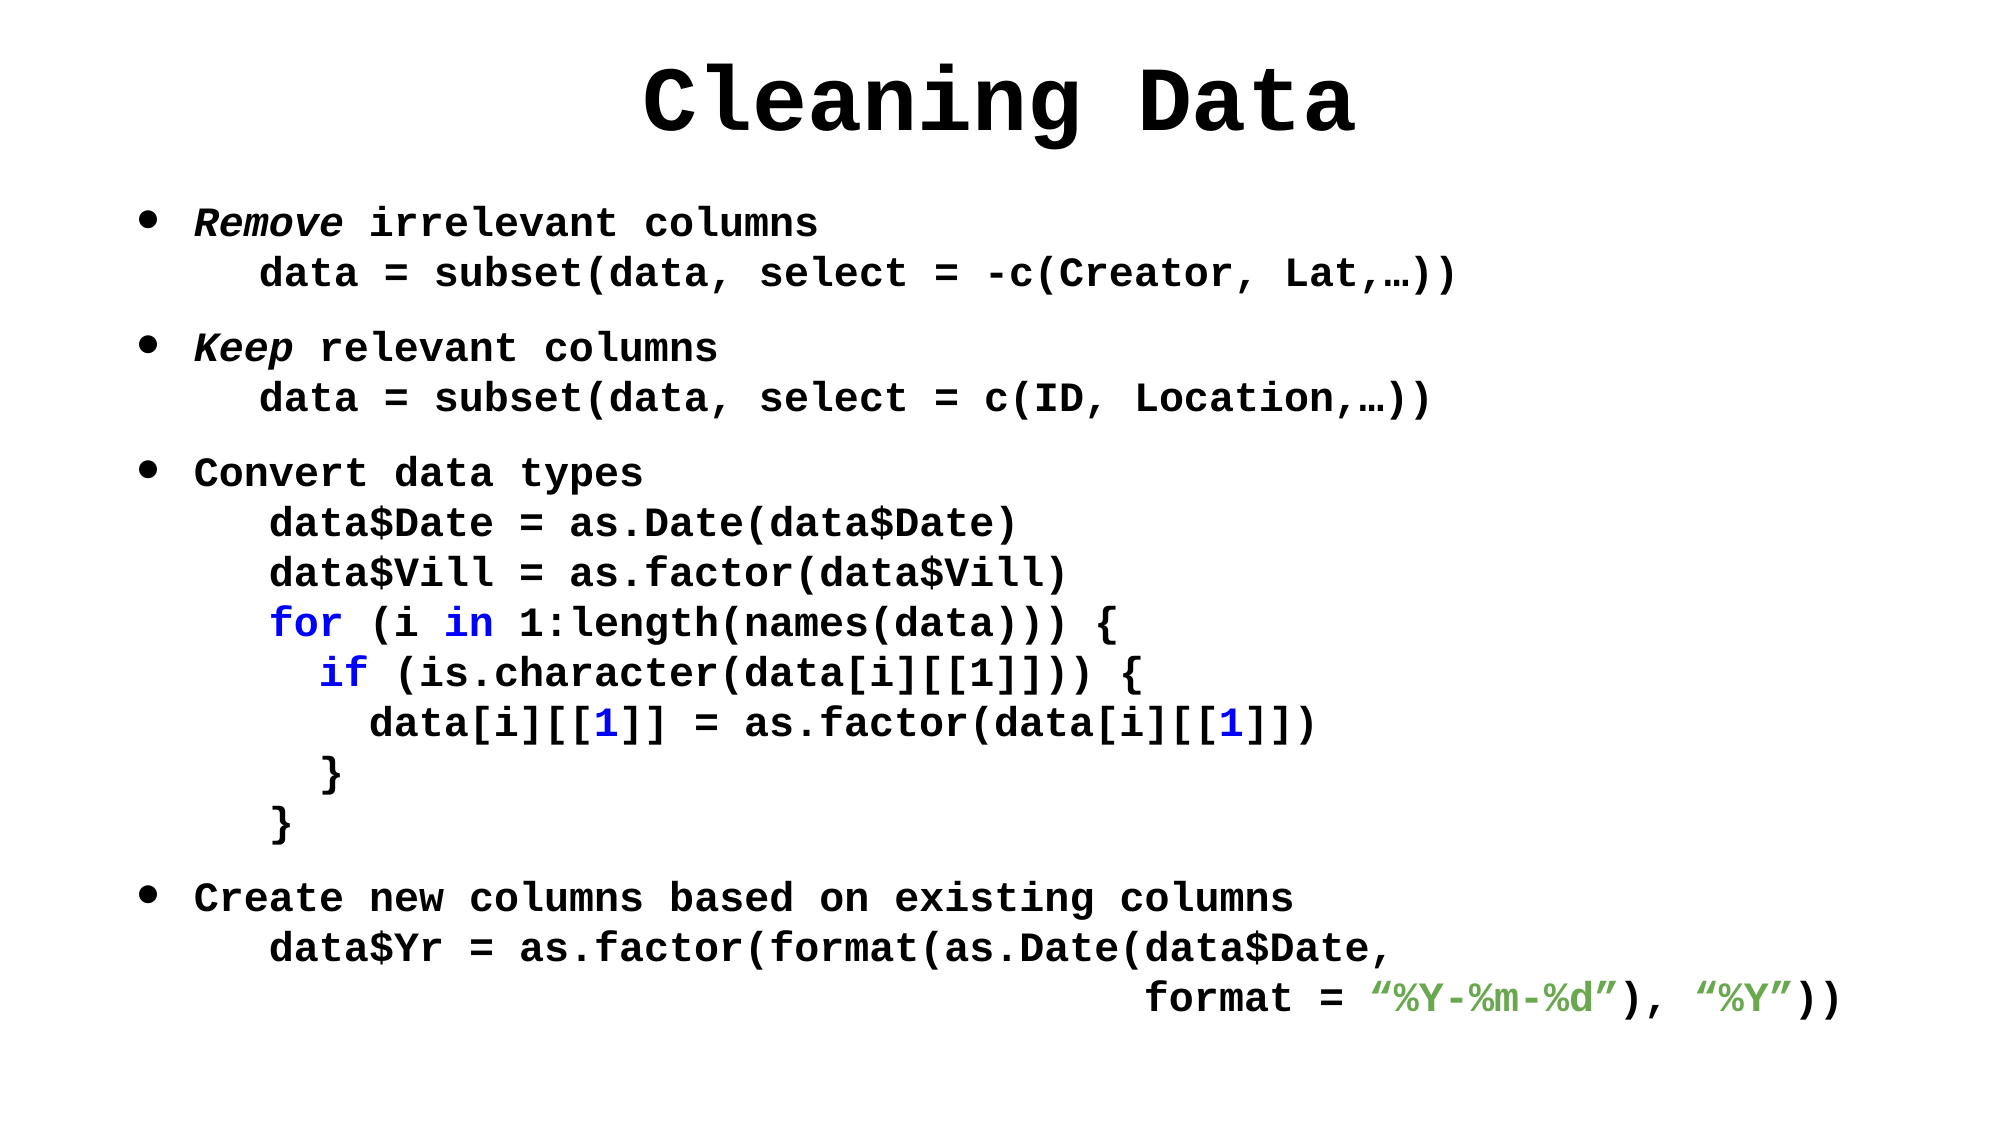

# Cleaning Data
Remove irrelevant columns
data = subset(data, select = -c(Creator, Lat,…))

Keep relevant columns
data = subset(data, select = c(ID, Location,…))

Convert data types
data$Date = as.Date(data$Date)
data$Vill = as.factor(data$Vill)
for (i in 1:length(names(data))) {
  if (is.character(data[i][[1]])) {
    data[i][[1]] = as.factor(data[i][[1]])
  }
}

Create new columns based on existing columns
data$Yr = as.factor(format(as.Date(data$Date,
                                   format = “%Y-%m-%d”), “%Y”))